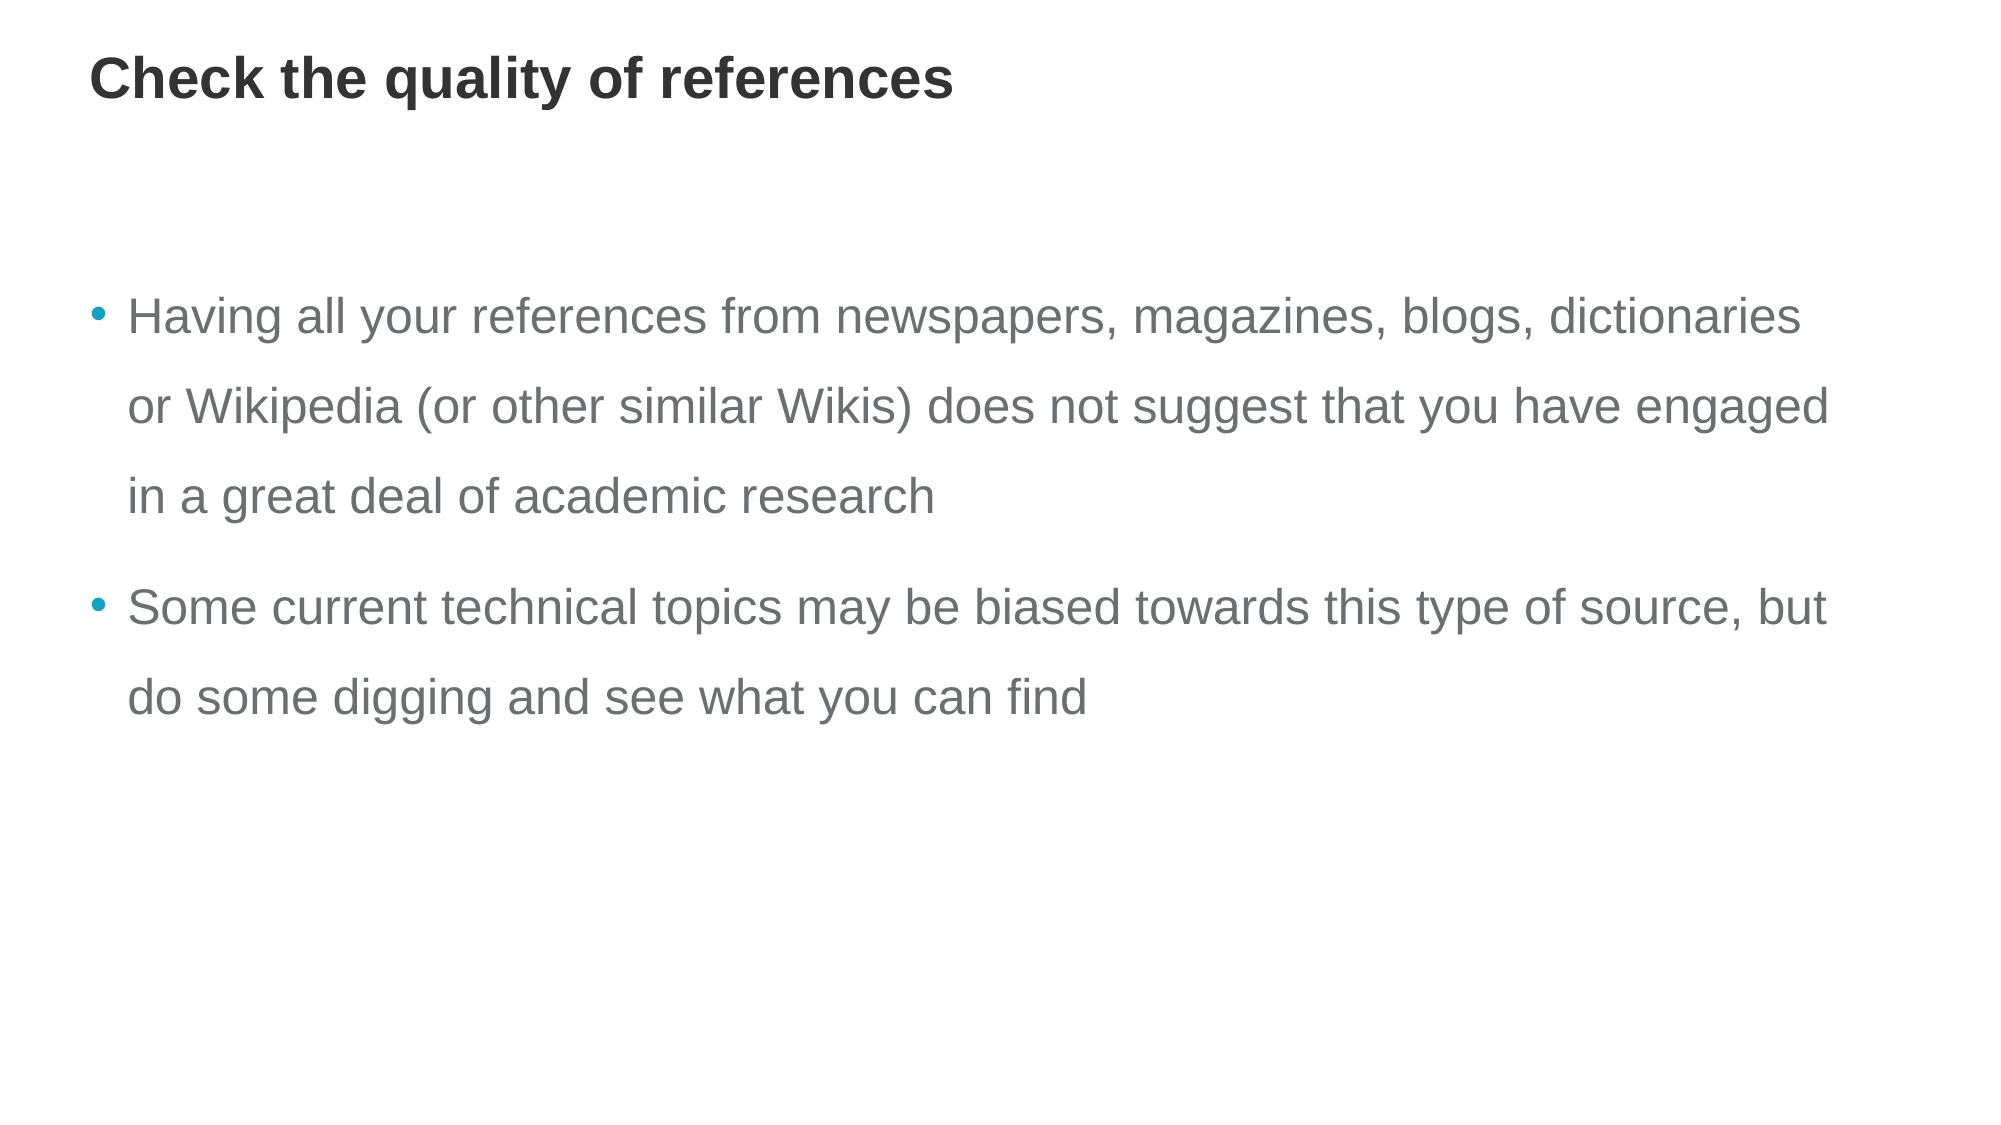

Check the quality of references
Having all your references from newspapers, magazines, blogs, dictionaries or Wikipedia (or other similar Wikis) does not suggest that you have engaged in a great deal of academic research
Some current technical topics may be biased towards this type of source, but do some digging and see what you can find